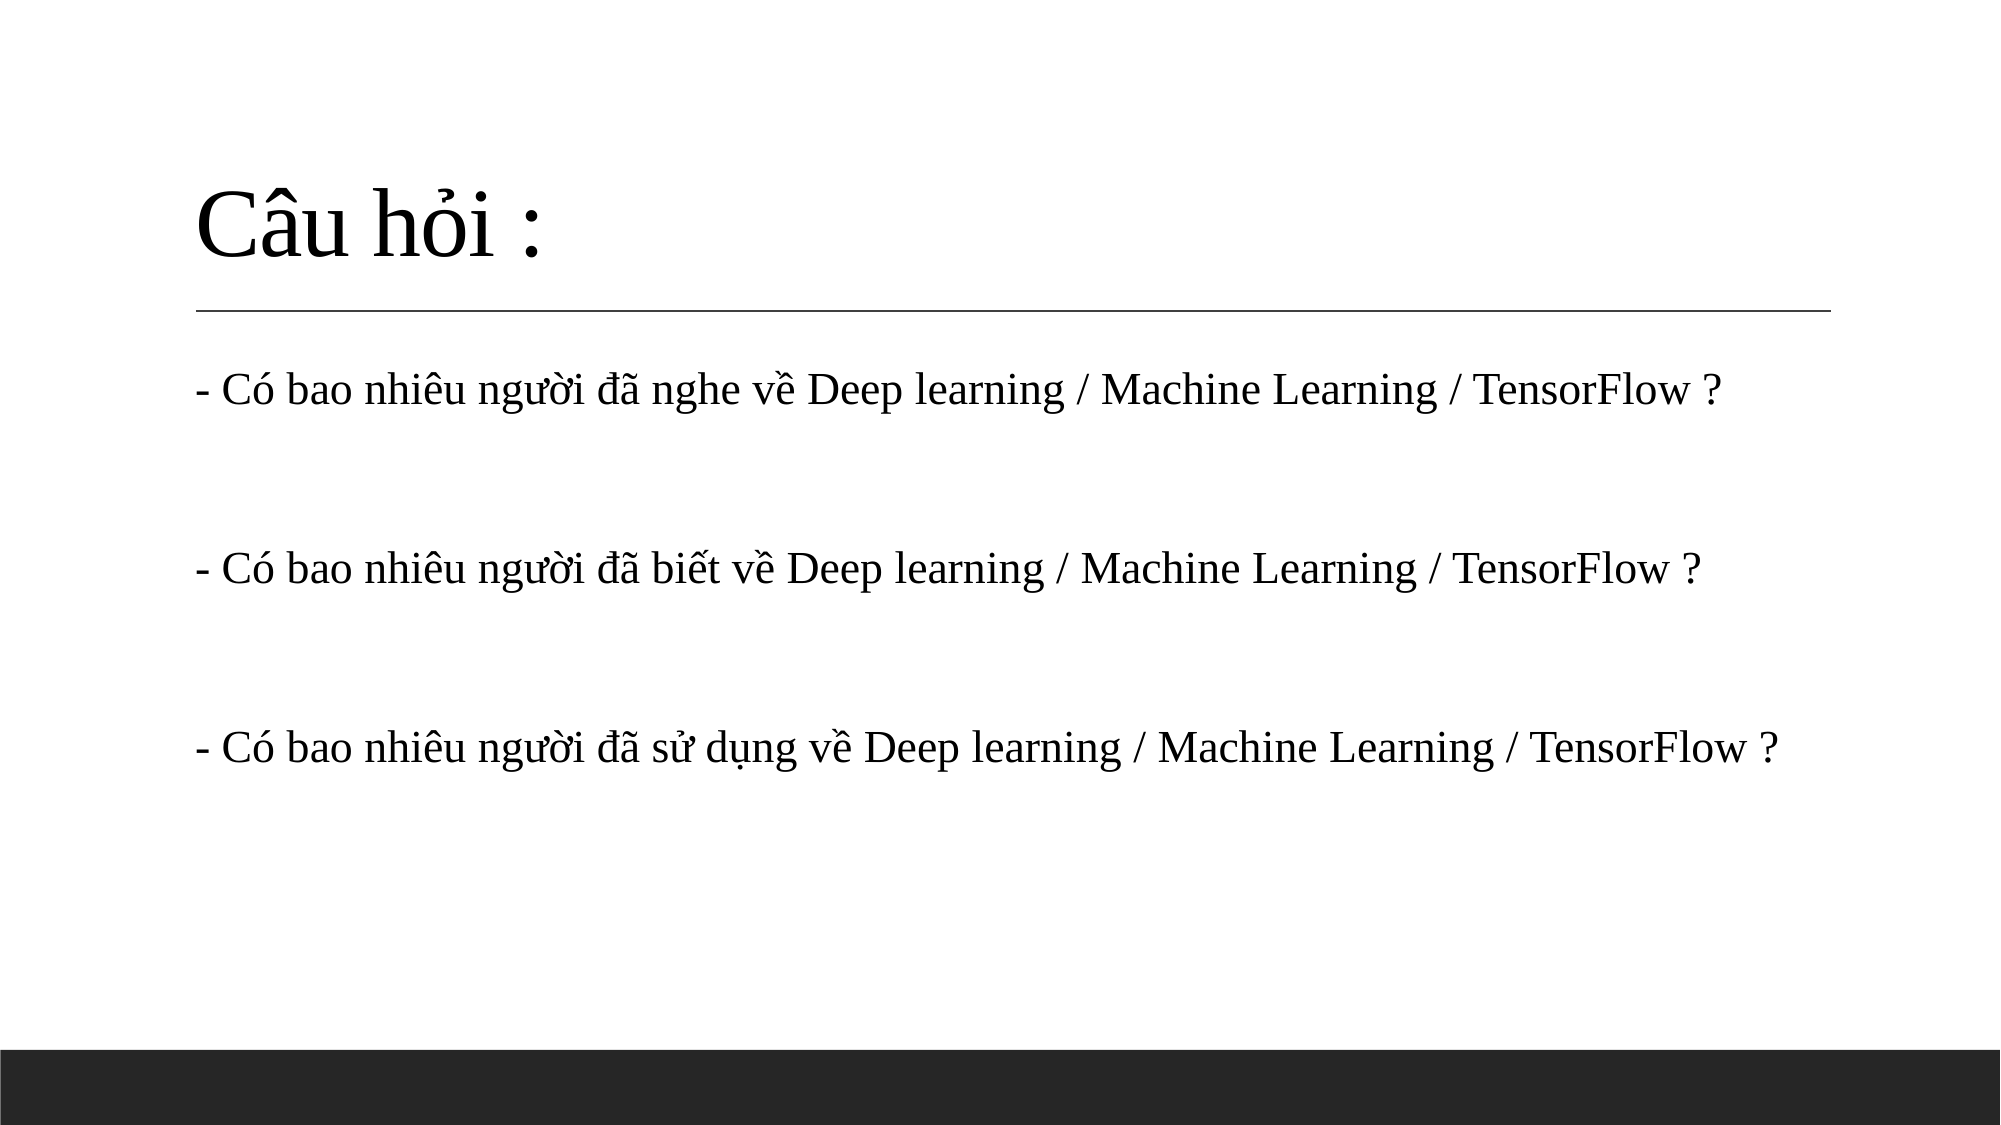

# Câu hỏi :
- Có bao nhiêu người đã nghe về Deep learning / Machine Learning / TensorFlow ?

- Có bao nhiêu người đã biết về Deep learning / Machine Learning / TensorFlow ?

- Có bao nhiêu người đã sử dụng về Deep learning / Machine Learning / TensorFlow ?